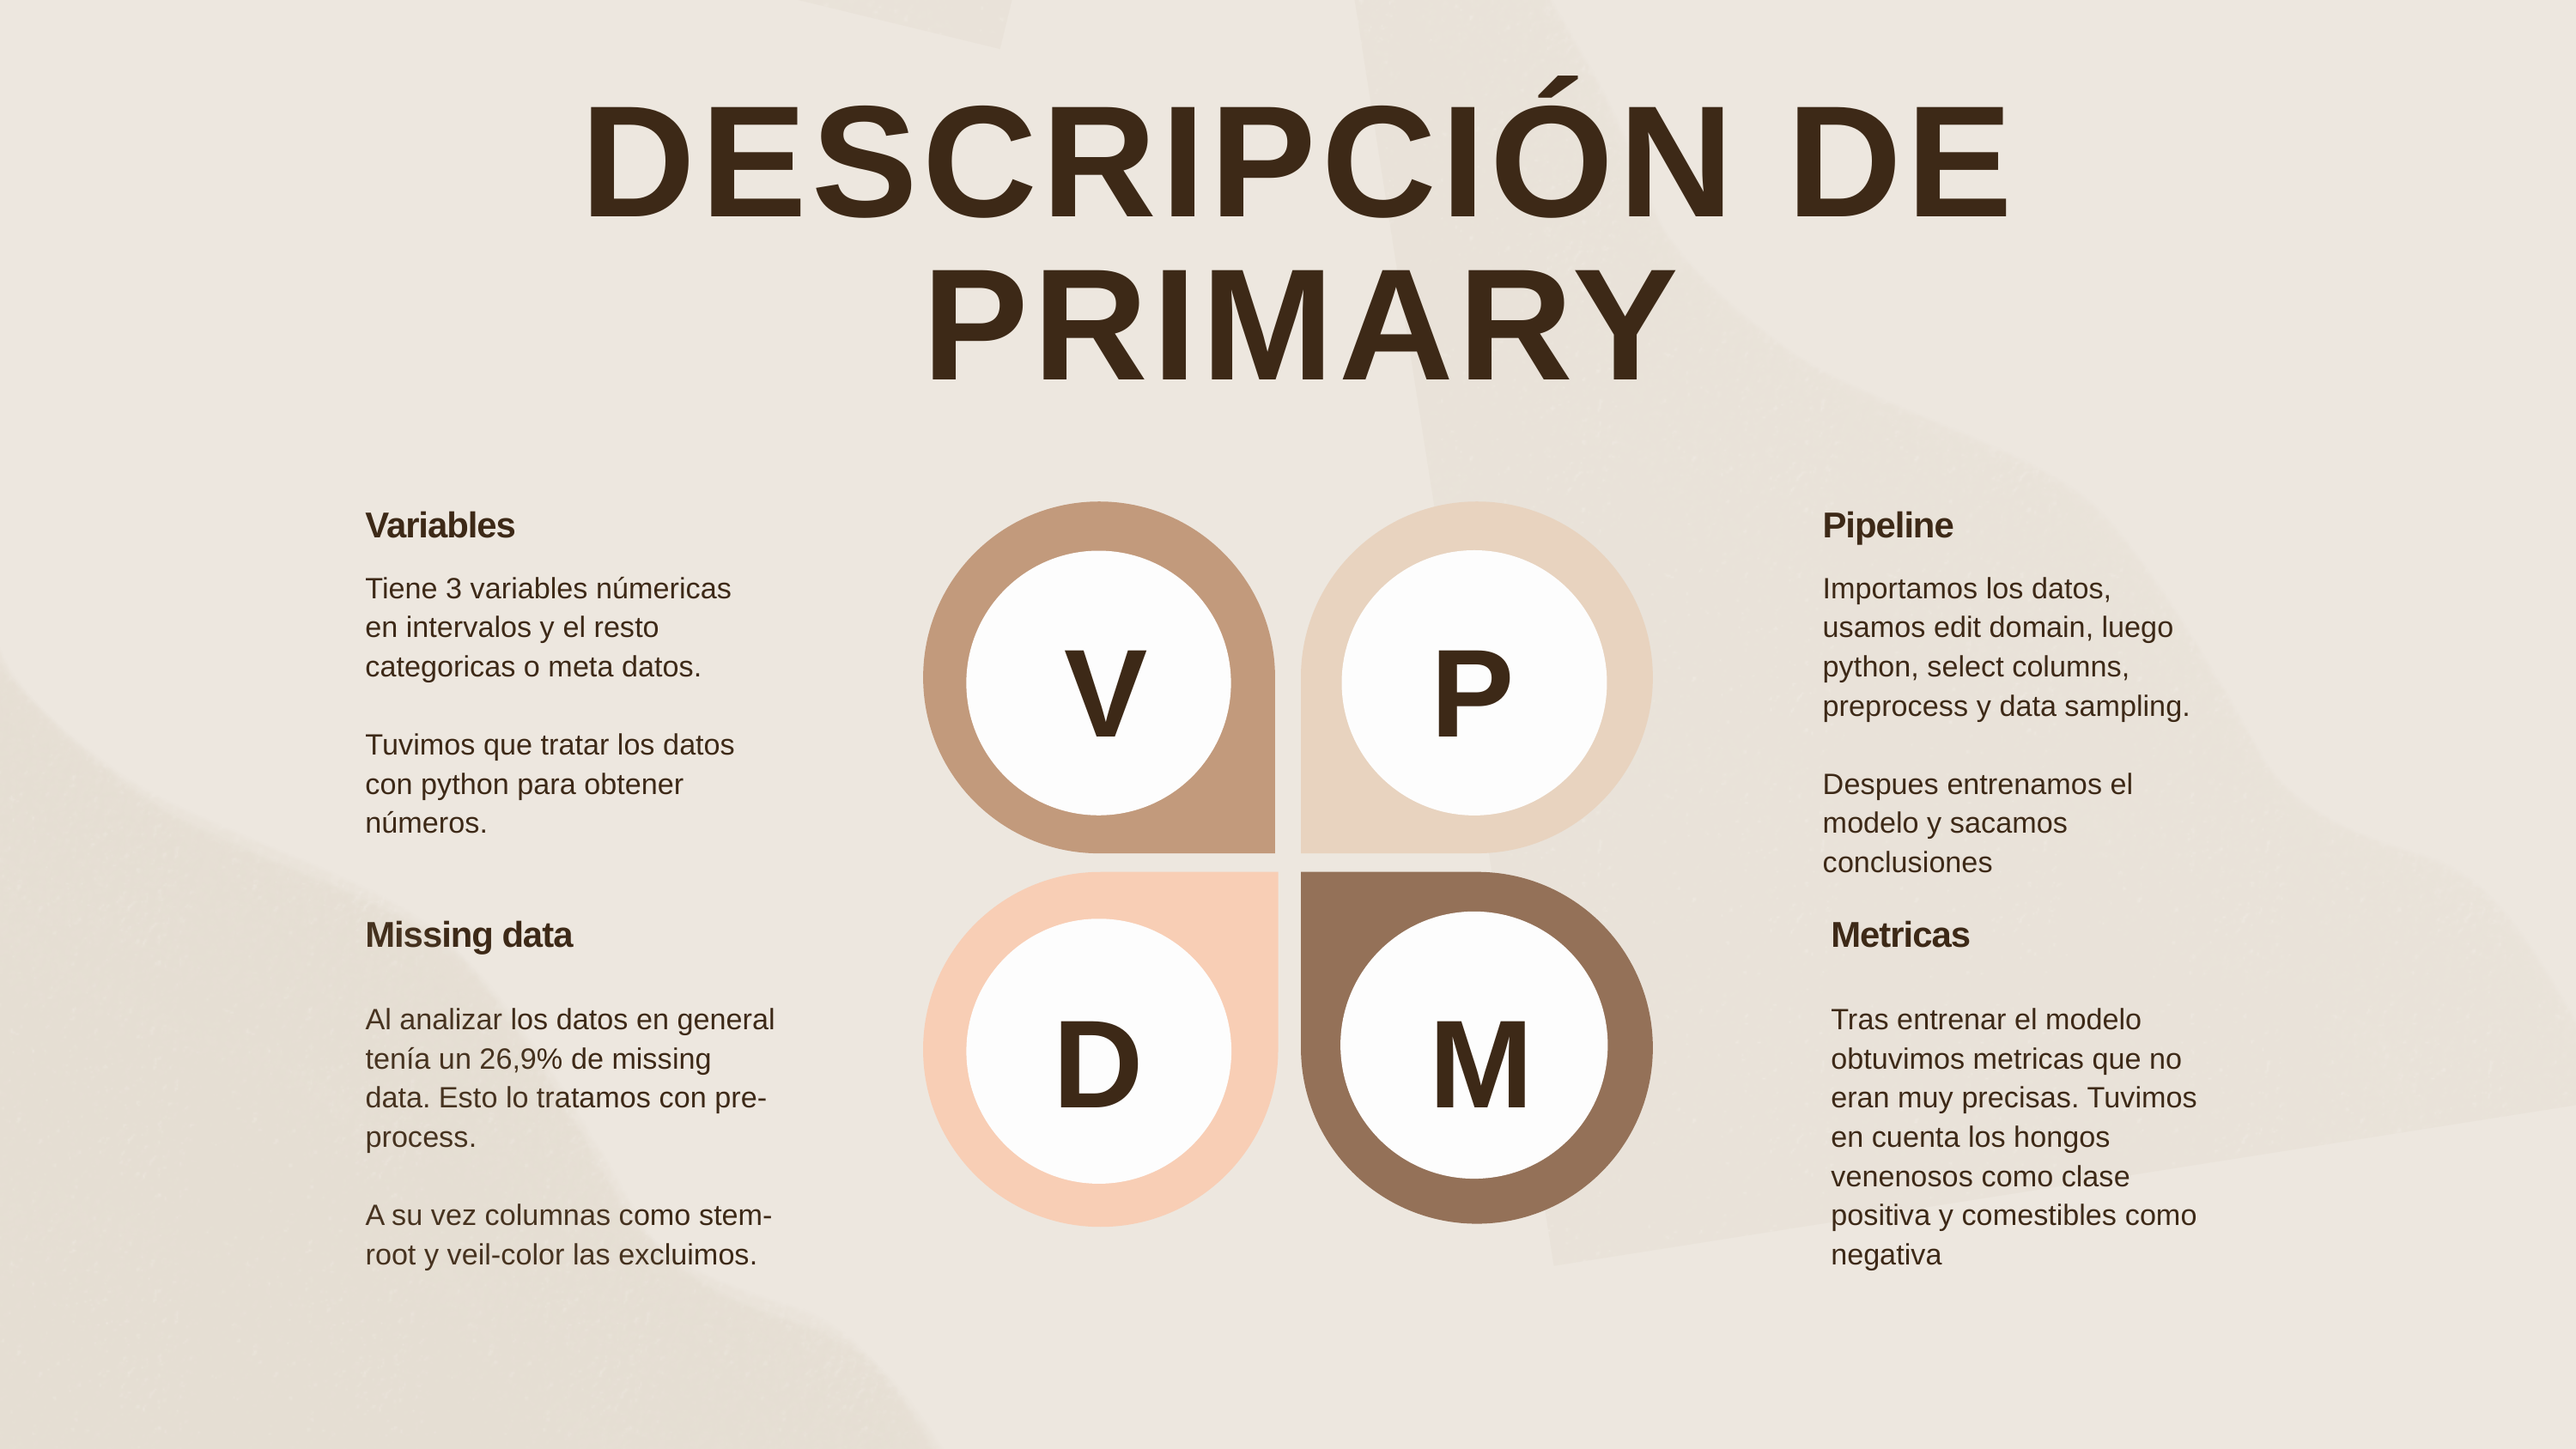

DESCRIPCIÓN DE PRIMARY

Variables
Pipeline

Tiene 3 variables númericas en intervalos y el resto categoricas o meta datos.

Tuvimos que tratar los datos con python para obtener números.
Importamos los datos, usamos edit domain, luego python, select columns, preprocess y data sampling.

Despues entrenamos el modelo y sacamos conclusiones
V
P

Missing data
Metricas
D
M
Al analizar los datos en general tenía un 26,9% de missing data. Esto lo tratamos con pre-process.

A su vez columnas como stem-root y veil-color las excluimos.
Tras entrenar el modelo obtuvimos metricas que no eran muy precisas. Tuvimos en cuenta los hongos venenosos como clase positiva y comestibles como negativa